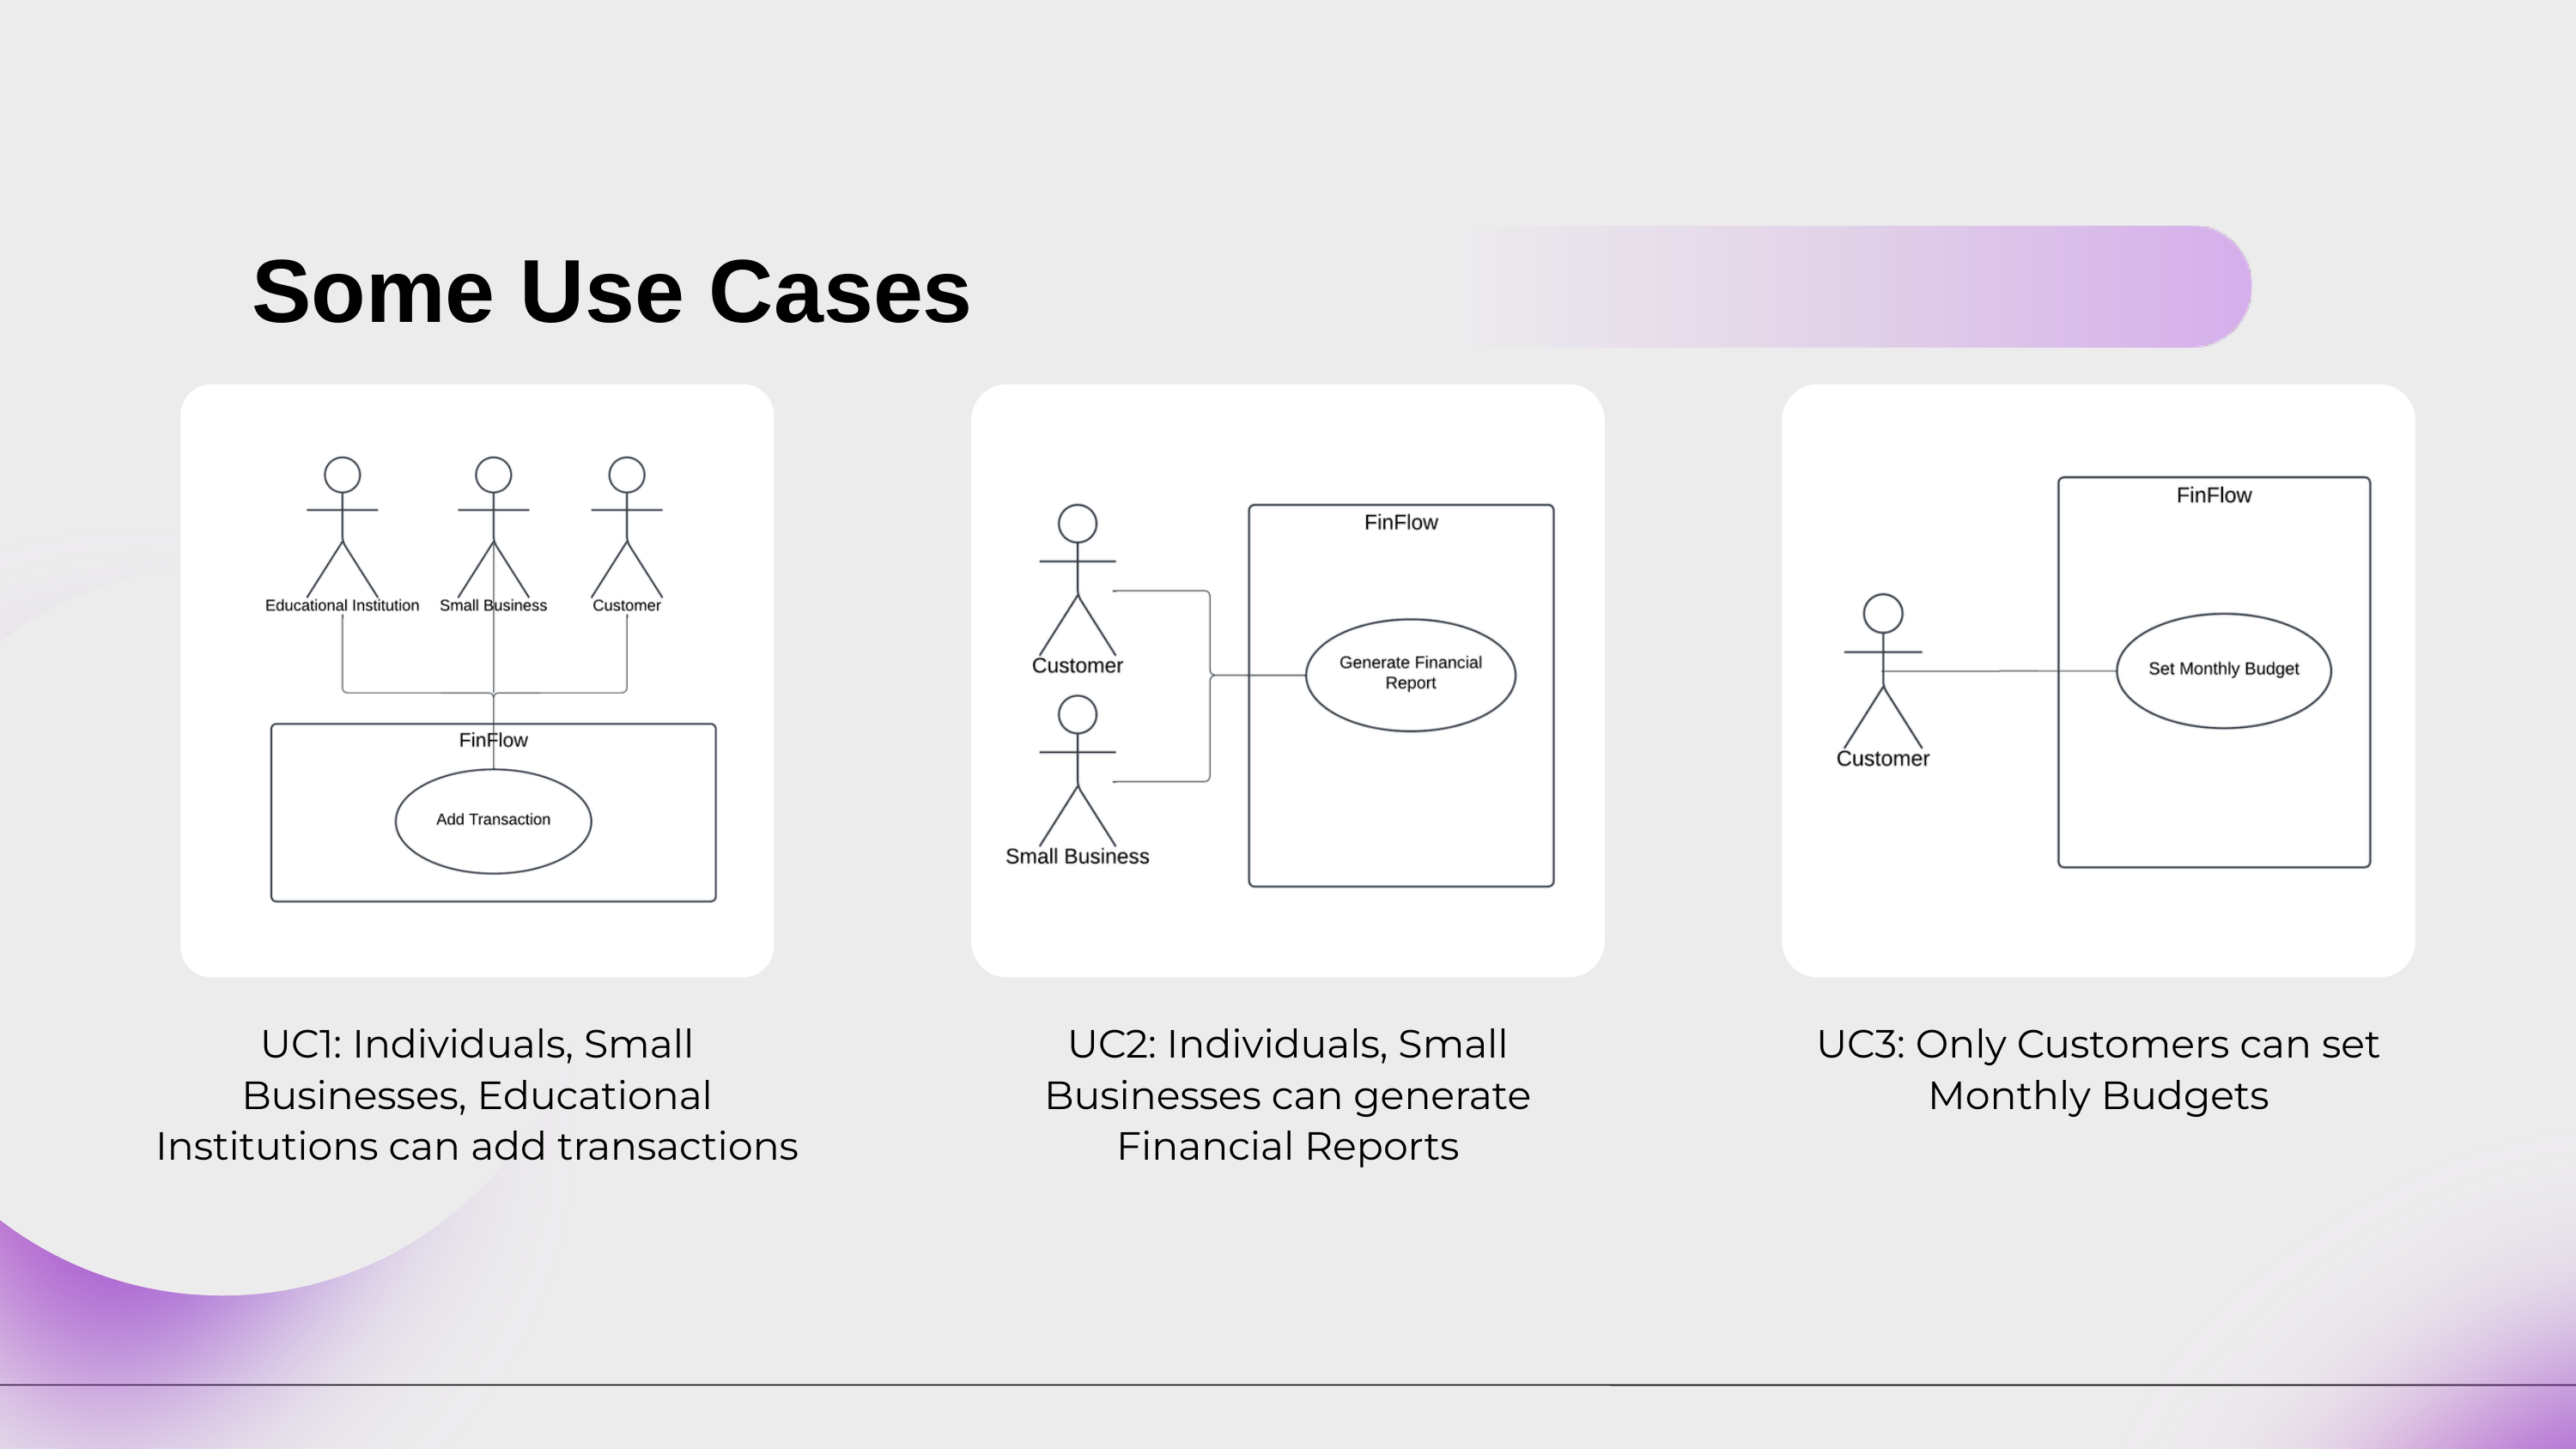

Some Use Cases

UC1: Individuals, Small Businesses, Educational Institutions can add transactions
UC2: Individuals, Small Businesses can generate Financial Reports
UC3: Only Customers can set Monthly Budgets